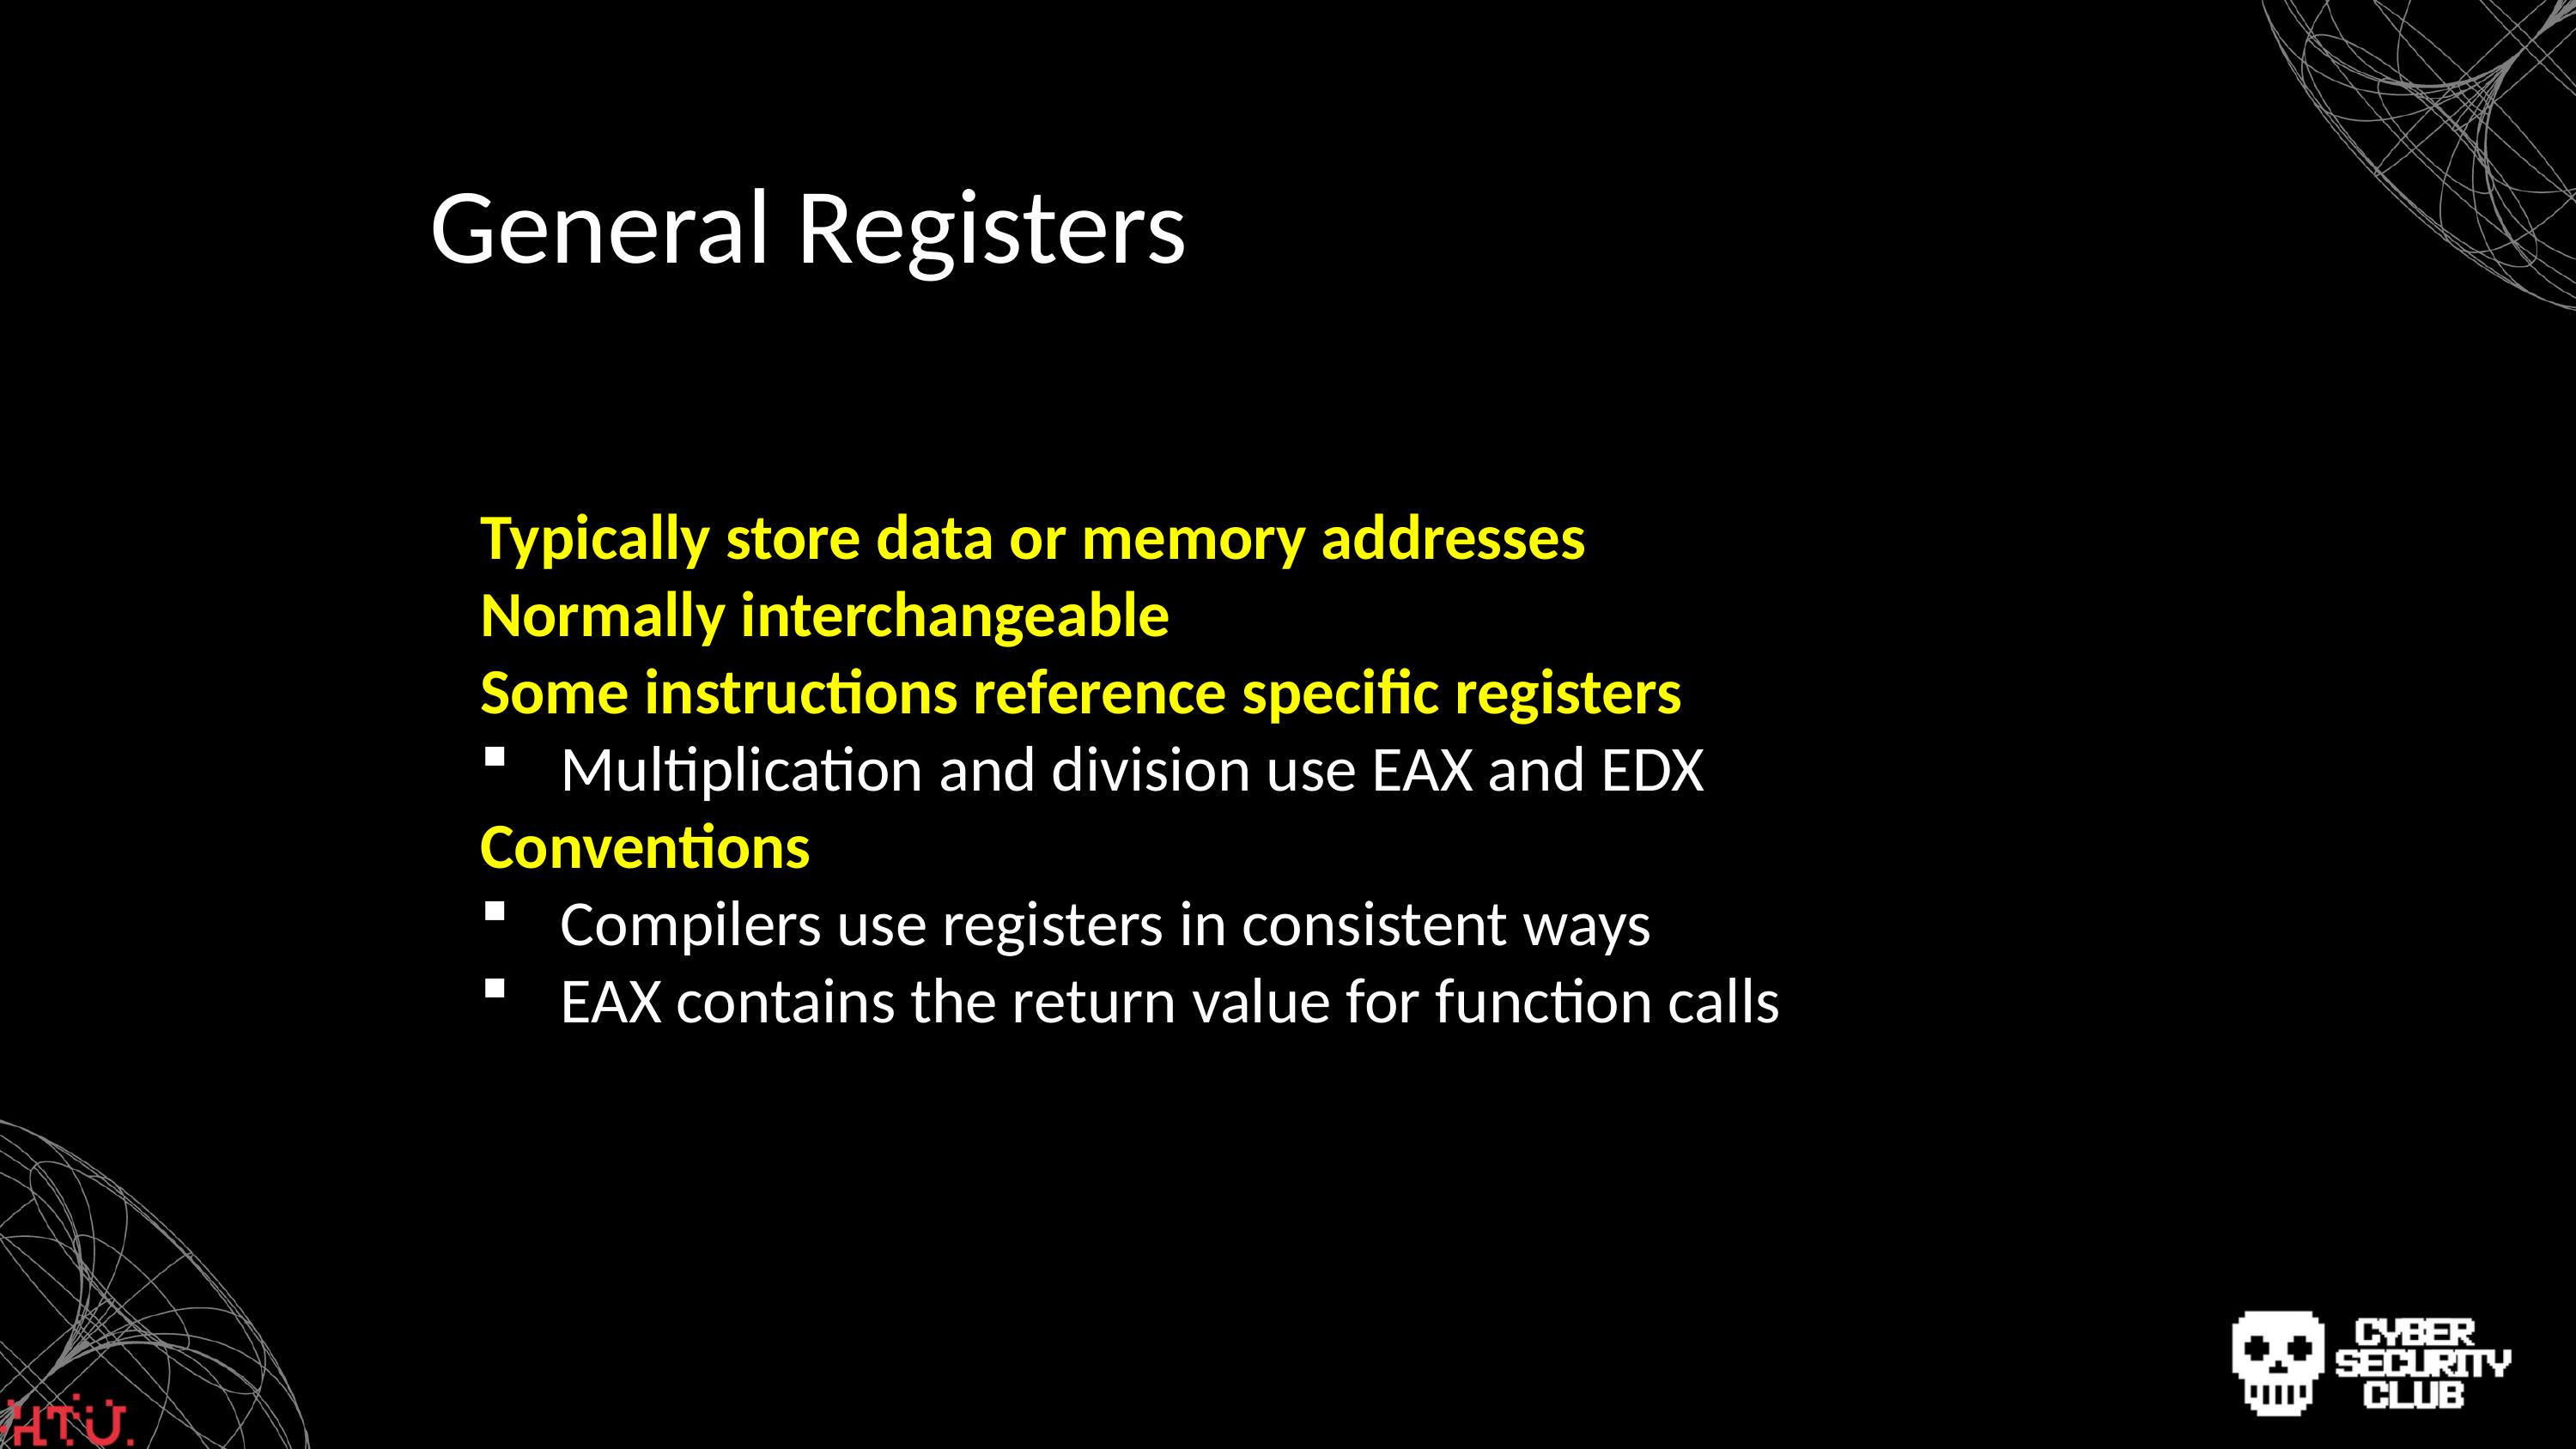

General Registers
Typically store data or memory addresses
Normally interchangeable
Some instructions reference specific registers
Multiplication and division use EAX and EDX
Conventions
Compilers use registers in consistent ways
EAX contains the return value for function calls